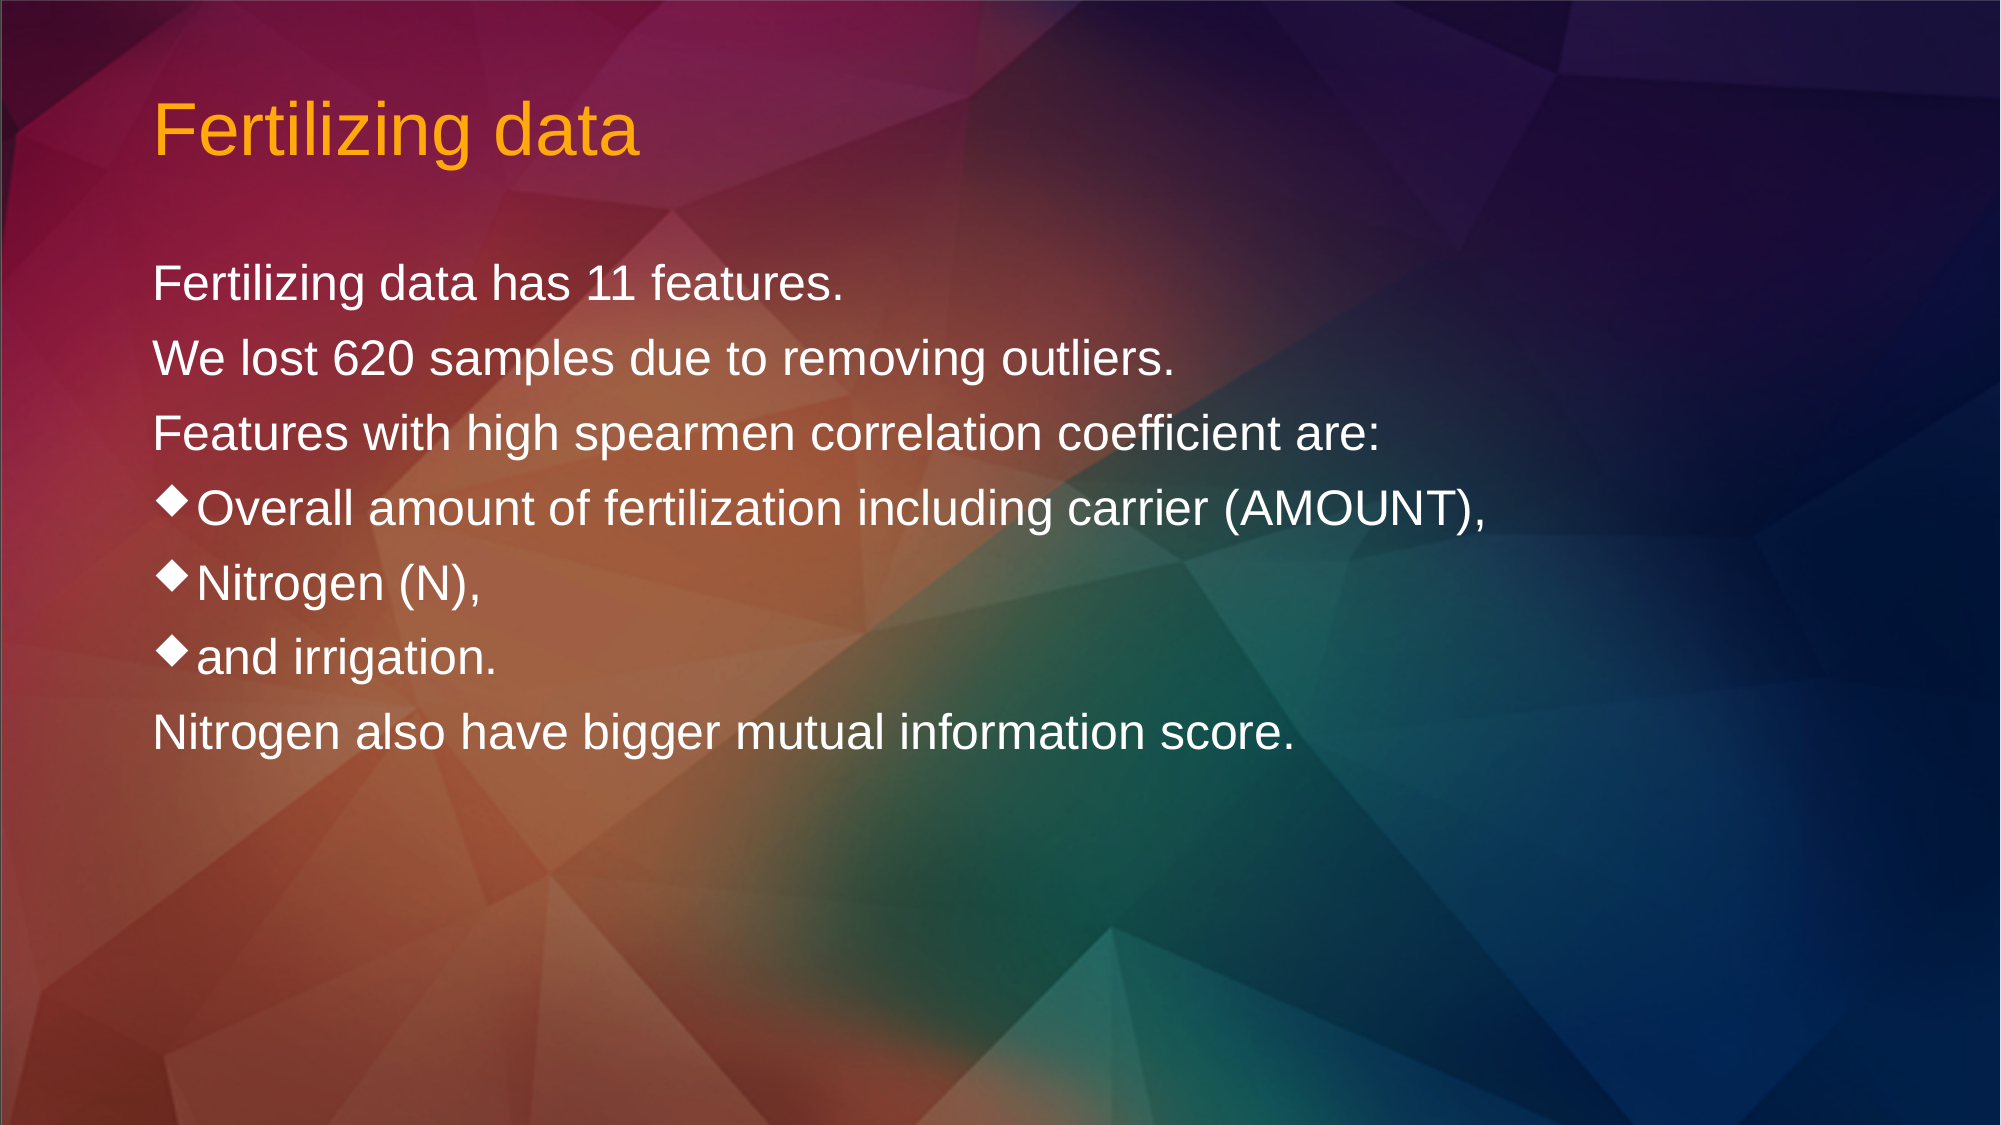

# Fertilizing data
Fertilizing data has 11 features.
We lost 620 samples due to removing outliers.
Features with high spearmen correlation coefficient are:
Overall amount of fertilization including carrier (AMOUNT),
Nitrogen (N),
and irrigation.
Nitrogen also have bigger mutual information score.